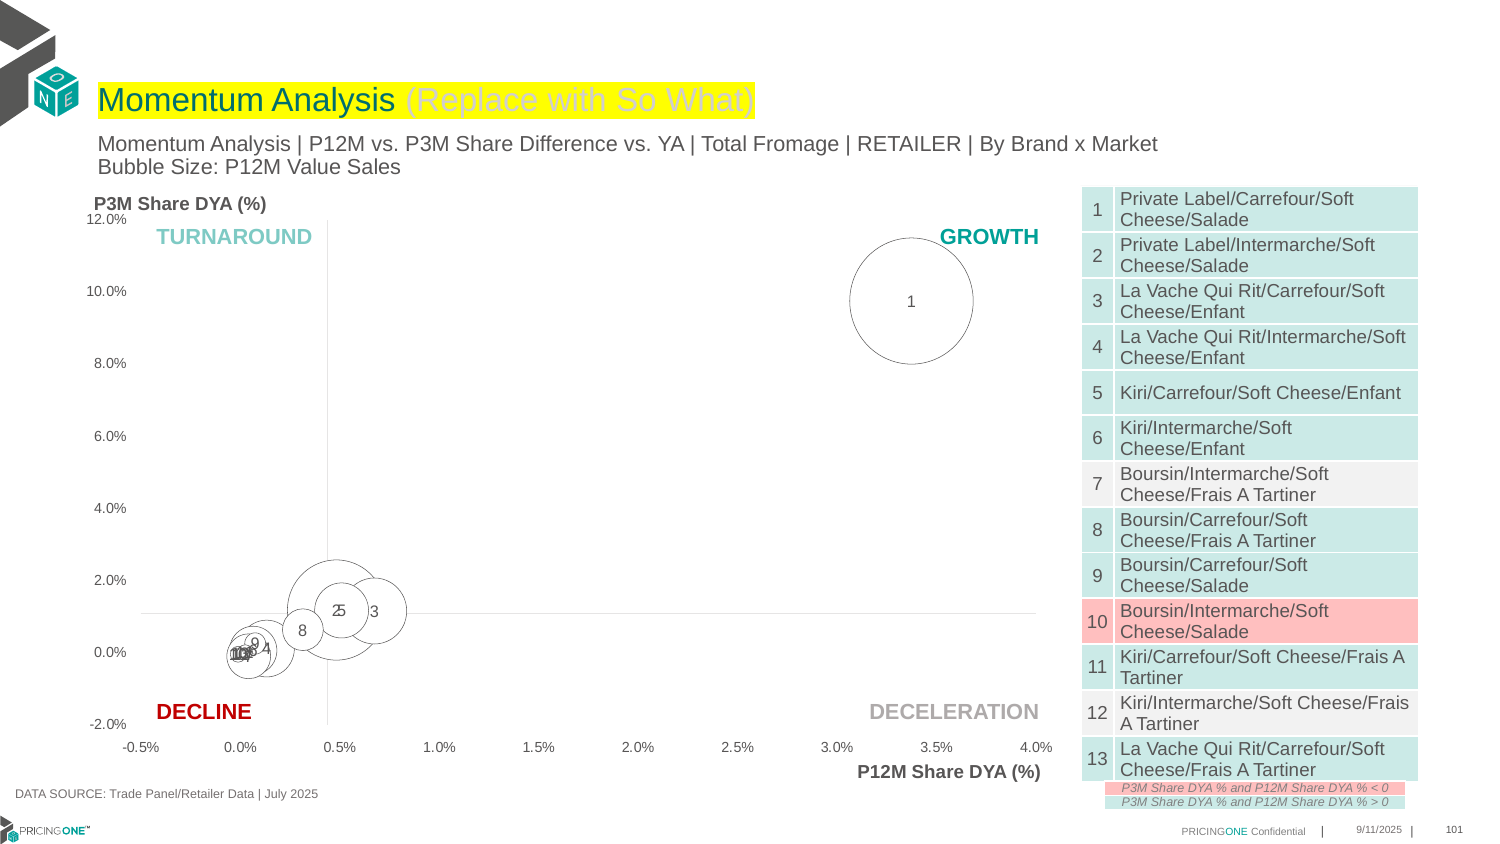

# Momentum Analysis (Replace with So What)
Momentum Analysis | P12M vs. P3M Share Difference vs. YA | Total Fromage | RETAILER | By Brand x Market
Bubble Size: P12M Value Sales

| 1 | Private Label/Carrefour/Soft Cheese/Salade |
| --- | --- |
| 2 | Private Label/Intermarche/Soft Cheese/Salade |
| 3 | La Vache Qui Rit/Carrefour/Soft Cheese/Enfant |
| 4 | La Vache Qui Rit/Intermarche/Soft Cheese/Enfant |
| 5 | Kiri/Carrefour/Soft Cheese/Enfant |
| 6 | Kiri/Intermarche/Soft Cheese/Enfant |
| 7 | Boursin/Intermarche/Soft Cheese/Frais A Tartiner |
| 8 | Boursin/Carrefour/Soft Cheese/Frais A Tartiner |
| 9 | Boursin/Carrefour/Soft Cheese/Salade |
| 10 | Boursin/Intermarche/Soft Cheese/Salade |
| 11 | Kiri/Carrefour/Soft Cheese/Frais A Tartiner |
| 12 | Kiri/Intermarche/Soft Cheese/Frais A Tartiner |
| 13 | La Vache Qui Rit/Carrefour/Soft Cheese/Frais A Tartiner |
P3M Share DYA (%)

### Chart

| Category | P3M Value Share |
|---|---|
TURNAROUND
GROWTH
DECLINE
DECELERATION
P12M Share DYA (%)
DATA SOURCE: Trade Panel/Retailer Data | July 2025
| P3M Share DYA % and P12M Share DYA % < 0 |
| --- |
| P3M Share DYA % and P12M Share DYA % > 0 |

9/11/2025
101